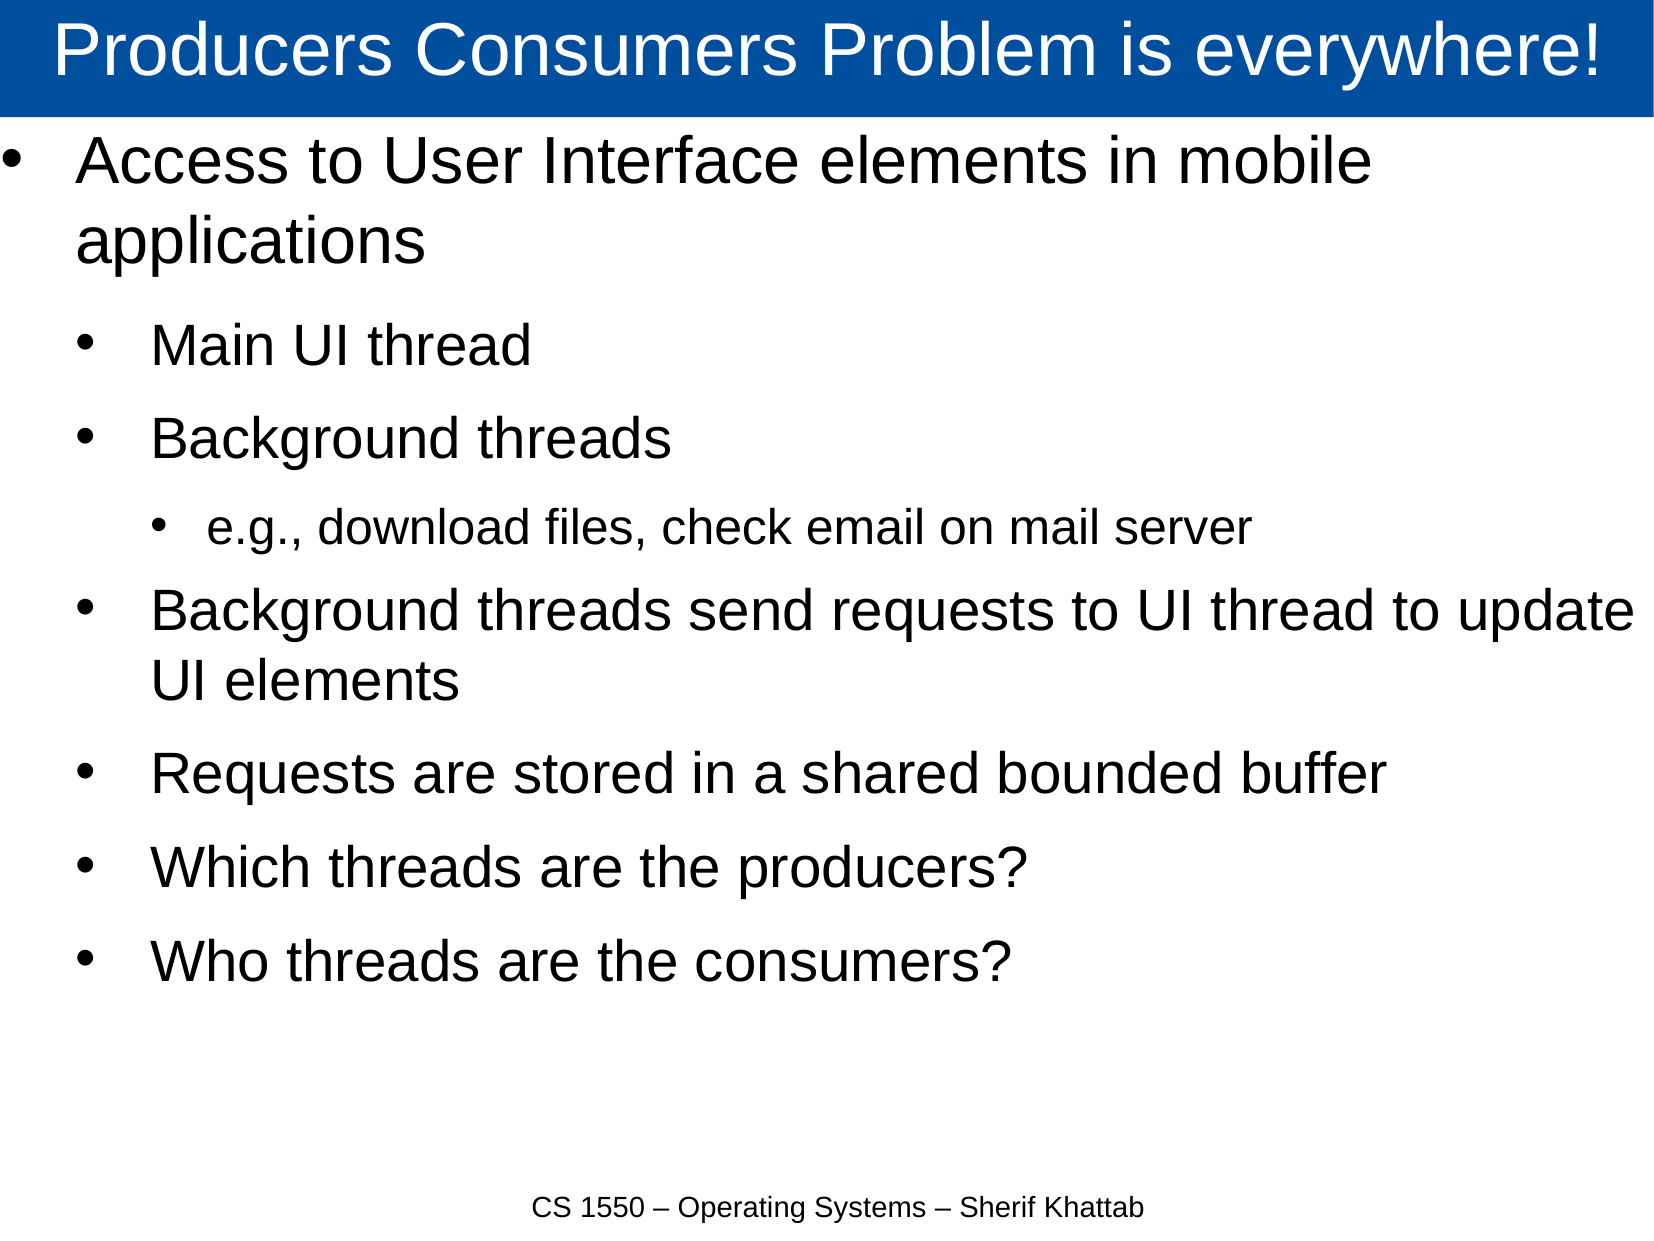

# Producers Consumers Problem is everywhere!
Access to User Interface elements in mobile applications
Main UI thread
Background threads
e.g., download files, check email on mail server
Background threads send requests to UI thread to update UI elements
Requests are stored in a shared bounded buffer
Which threads are the producers?
Who threads are the consumers?
CS 1550 – Operating Systems – Sherif Khattab